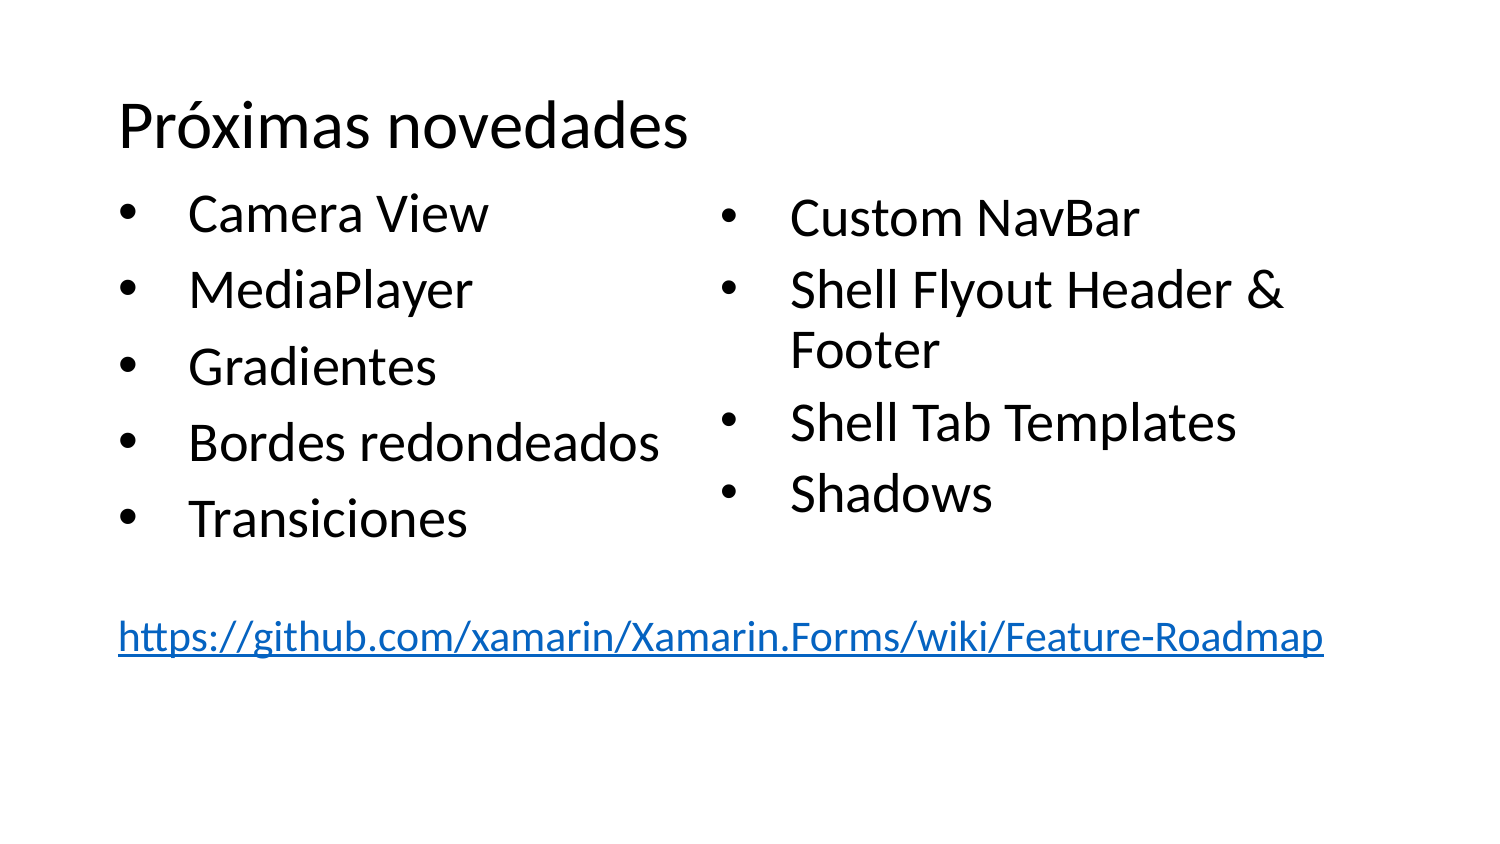

# Próximas novedades
Camera View
MediaPlayer
Gradientes
Bordes redondeados
Transiciones

Custom NavBar
Shell Flyout Header & Footer
Shell Tab Templates
Shadows
https://github.com/xamarin/Xamarin.Forms/wiki/Feature-Roadmap